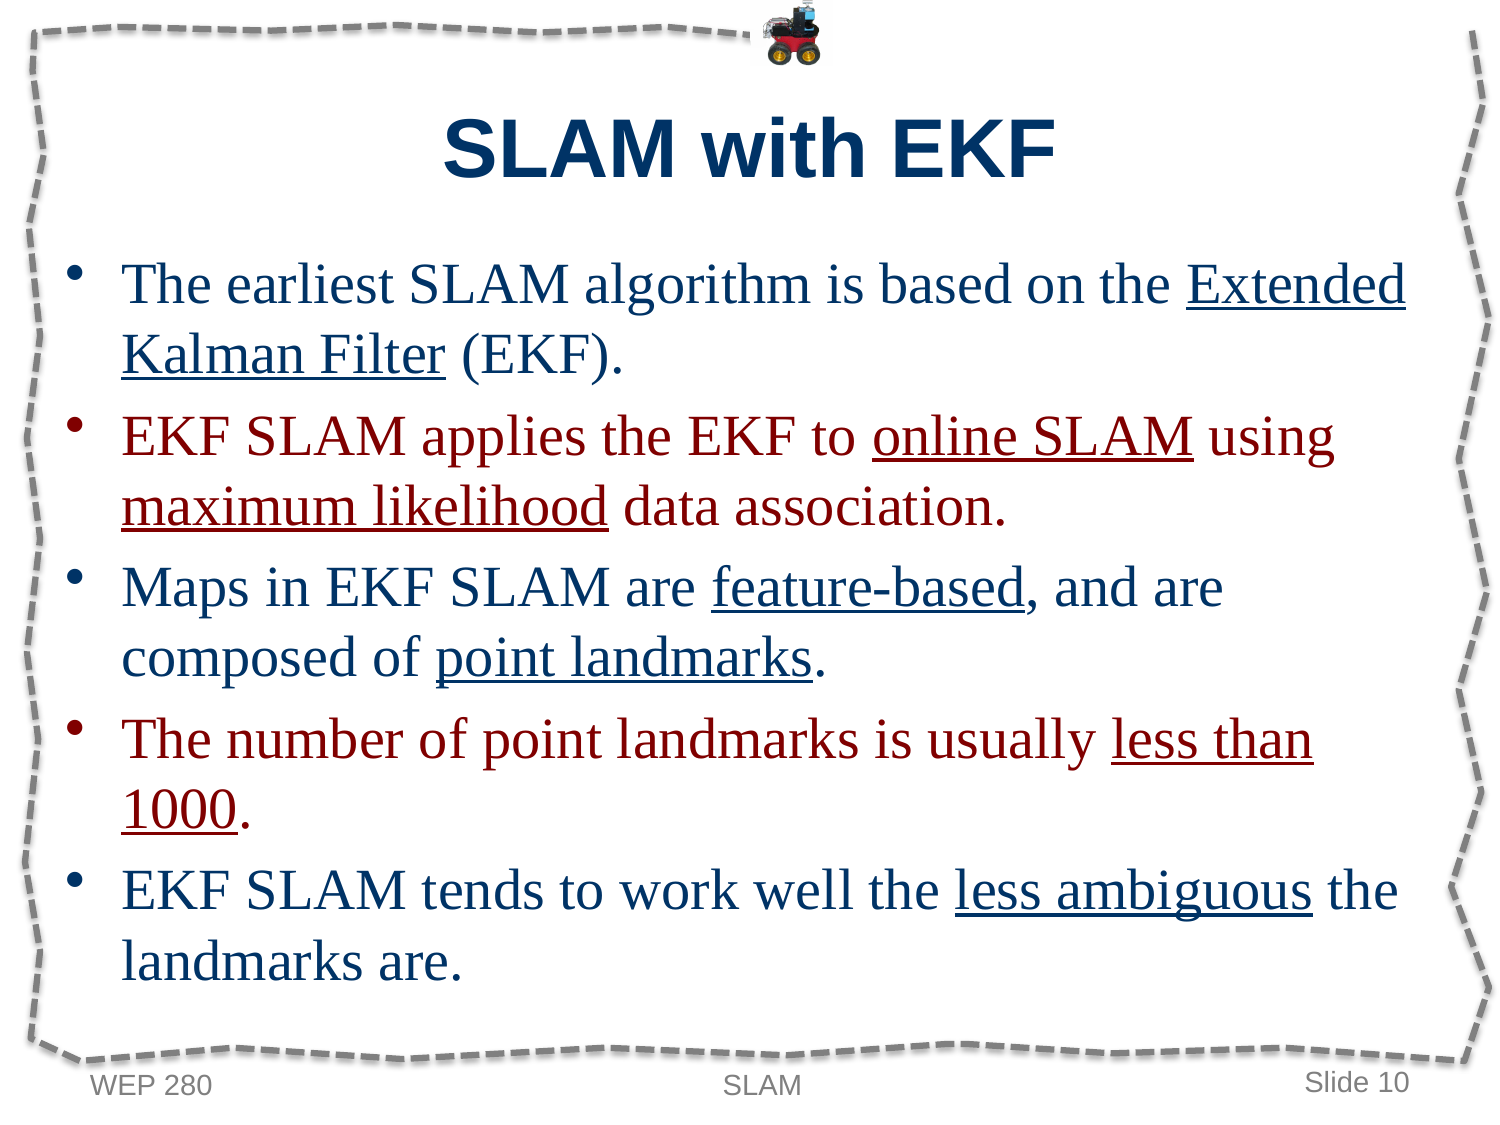

# SLAM with EKF
The earliest SLAM algorithm is based on the Extended Kalman Filter (EKF).
EKF SLAM applies the EKF to online SLAM using maximum likelihood data association.
Maps in EKF SLAM are feature-based, and are composed of point landmarks.
The number of point landmarks is usually less than 1000.
EKF SLAM tends to work well the less ambiguous the landmarks are.

WEP 280
SLAM
Slide 10